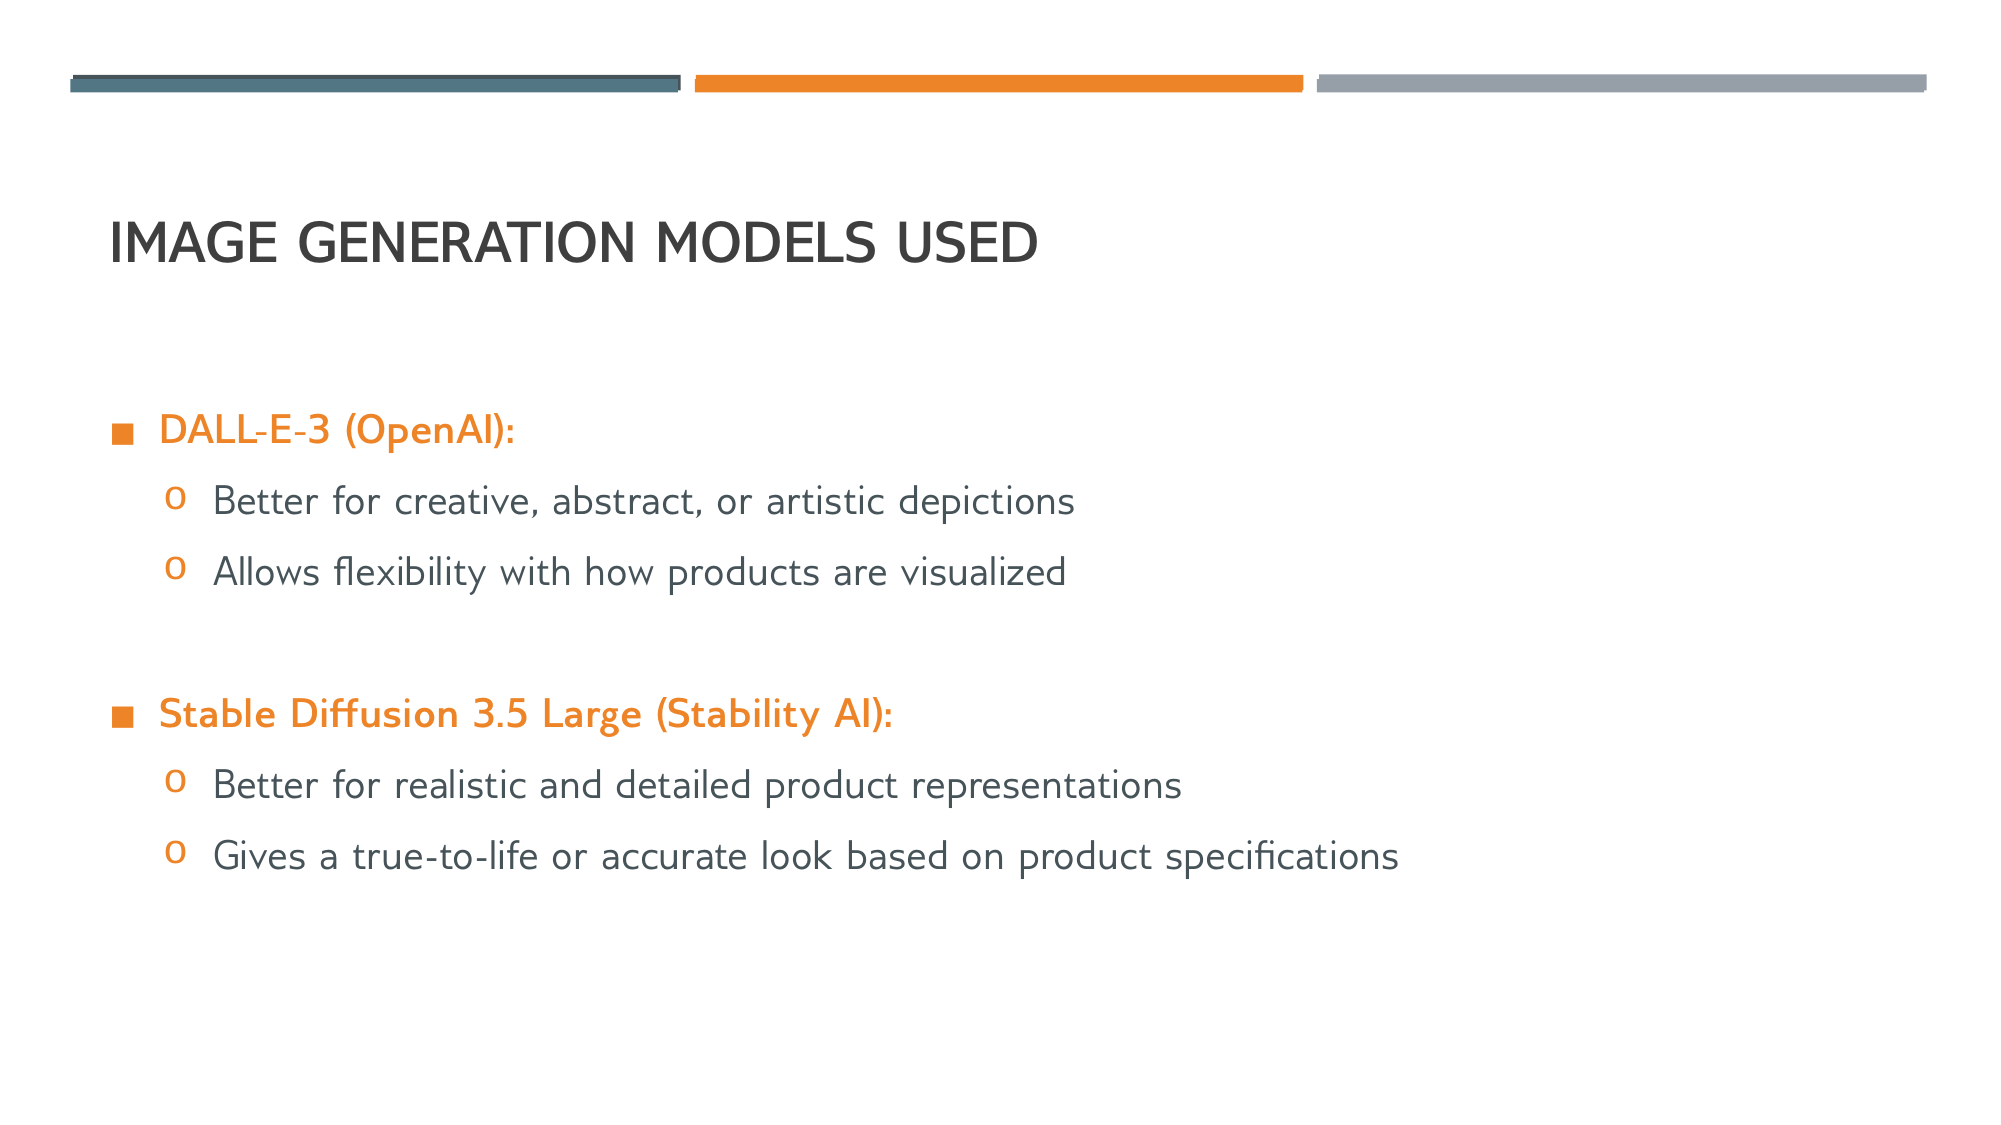

# IMAGE GENERATION MODELS USED
DALL-E-3 (OpenAI):
Better for creative, abstract, or artistic depictions
Allows flexibility with how products are visualized

Stable Diffusion 3.5 Large (Stability AI):
Better for realistic and detailed product representations
Gives a true-to-life or accurate look based on product specifications